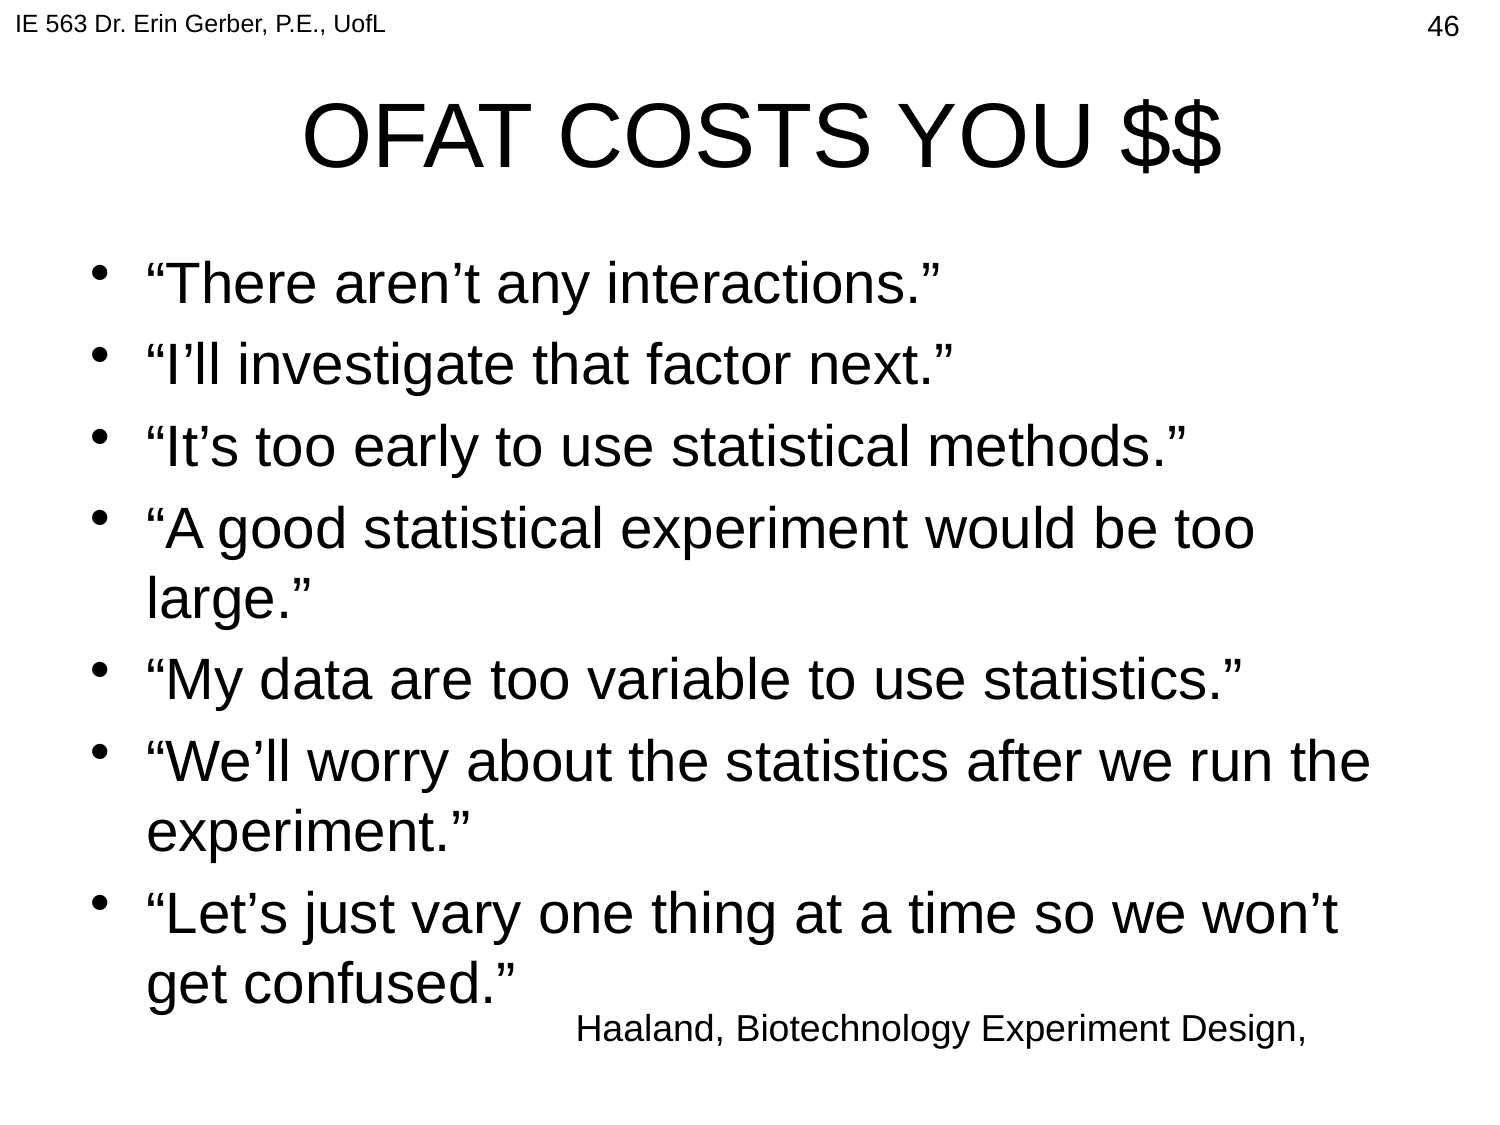

IE 563 Dr. Erin Gerber, P.E., UofL
46
# OFAT COSTS YOU $$
“There aren’t any interactions.”
“I’ll investigate that factor next.”
“It’s too early to use statistical methods.”
“A good statistical experiment would be too large.”
“My data are too variable to use statistics.”
“We’ll worry about the statistics after we run the experiment.”
“Let’s just vary one thing at a time so we won’t get confused.”

Haaland, Biotechnology Experiment Design,